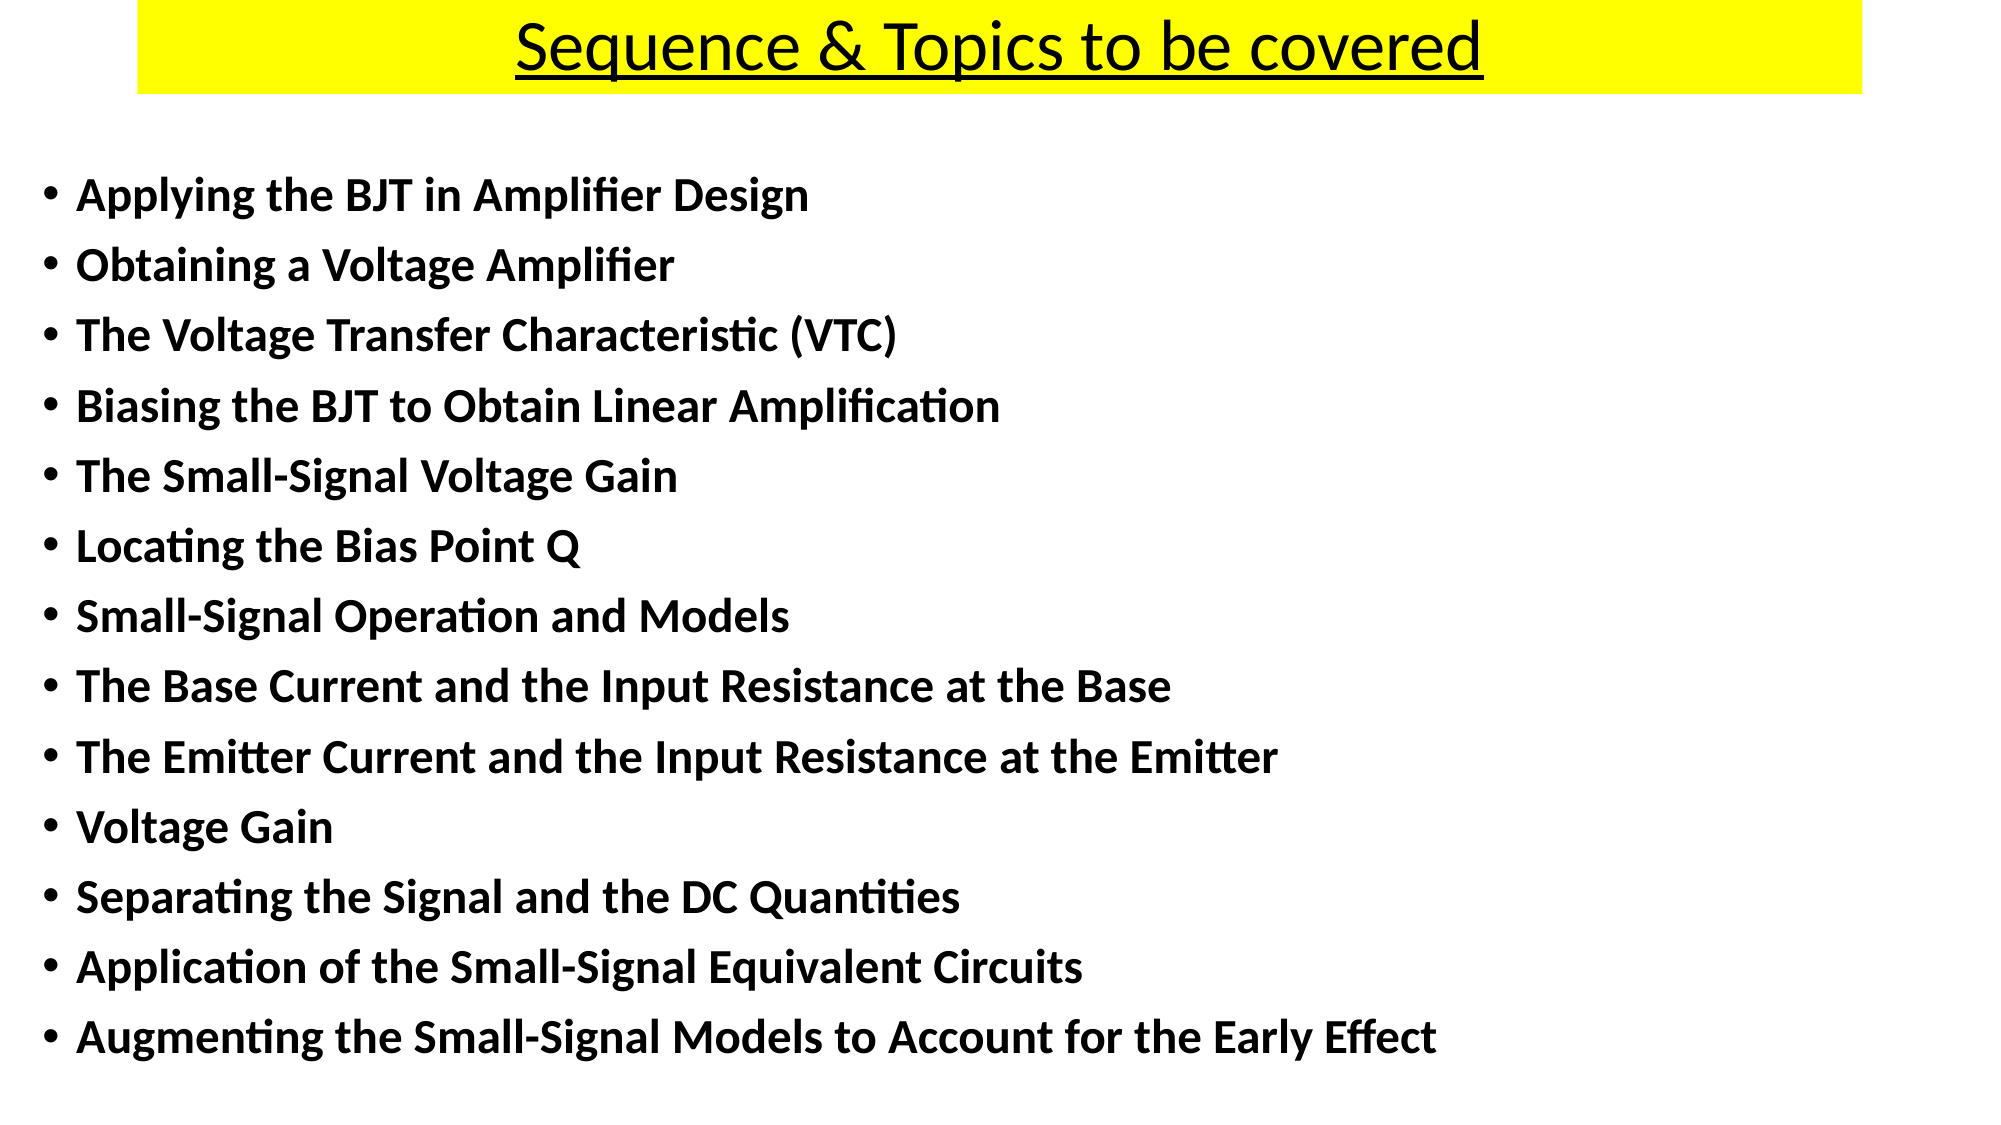

# Sequence & Topics to be covered
Applying the BJT in Amplifier Design
Obtaining a Voltage Amplifier
The Voltage Transfer Characteristic (VTC)
Biasing the BJT to Obtain Linear Amplification
The Small-Signal Voltage Gain
Locating the Bias Point Q
Small-Signal Operation and Models
The Base Current and the Input Resistance at the Base
The Emitter Current and the Input Resistance at the Emitter
Voltage Gain
Separating the Signal and the DC Quantities
Application of the Small-Signal Equivalent Circuits
Augmenting the Small-Signal Models to Account for the Early Effect